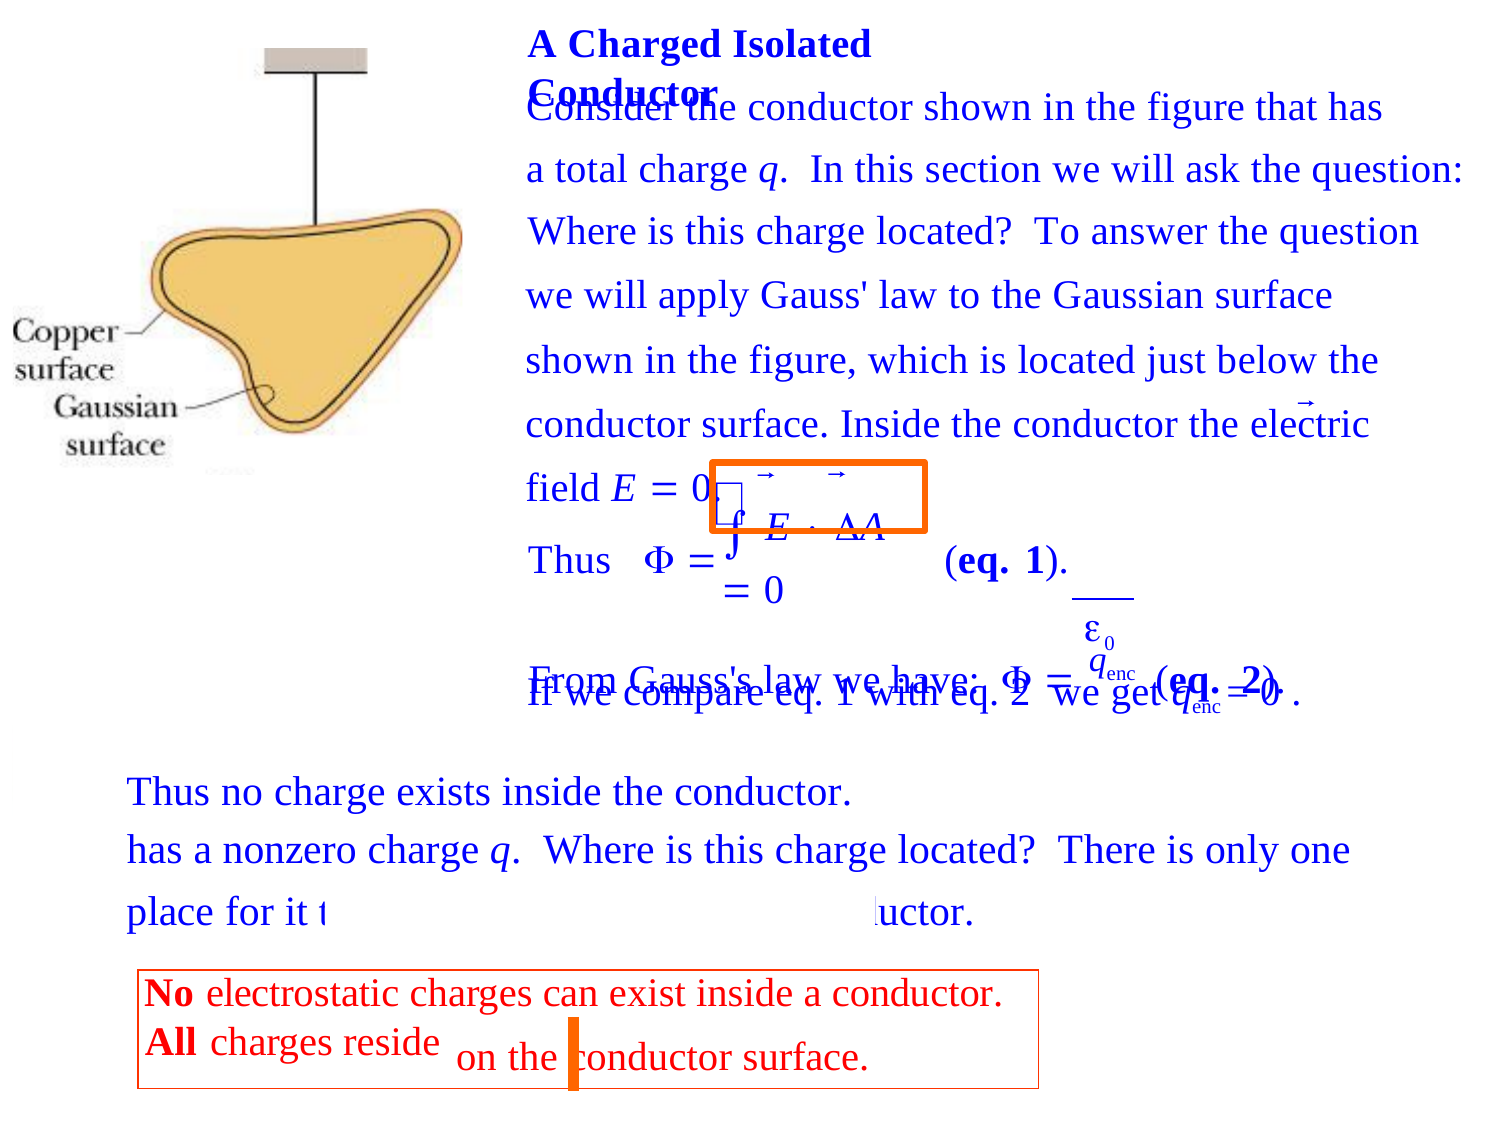

A Charged Isolated Conductor

Consider the conductor shown in the figure that has

a total charge q.  In this section we will ask the question:
Where is this charge located?  To answer the question we will apply Gauss' law to the Gaussian surface shown in the figure, which is located just below the conductor surface. Inside the conductor the electric field E = 0.

Thus	Φ =	(eq. 1).

From Gauss's law we have:  Φ = qenc	(eq.  2).

∫ E ⋅ ΔA = 0

ε0

If we compare eq. 1 with eq. 2  we get qenc = 0 .

Thus no charge exists inside the conductor.

Yet we know that the conductor
has a nonzero charge q.  Where is this charge located?  There is only one place for it to be:  On the surface of the conductor.

| No electrostatic charges can exist inside a conductor. |  |  |
| --- | --- | --- |
| All charges reside |  |  |
on the conductor surface.